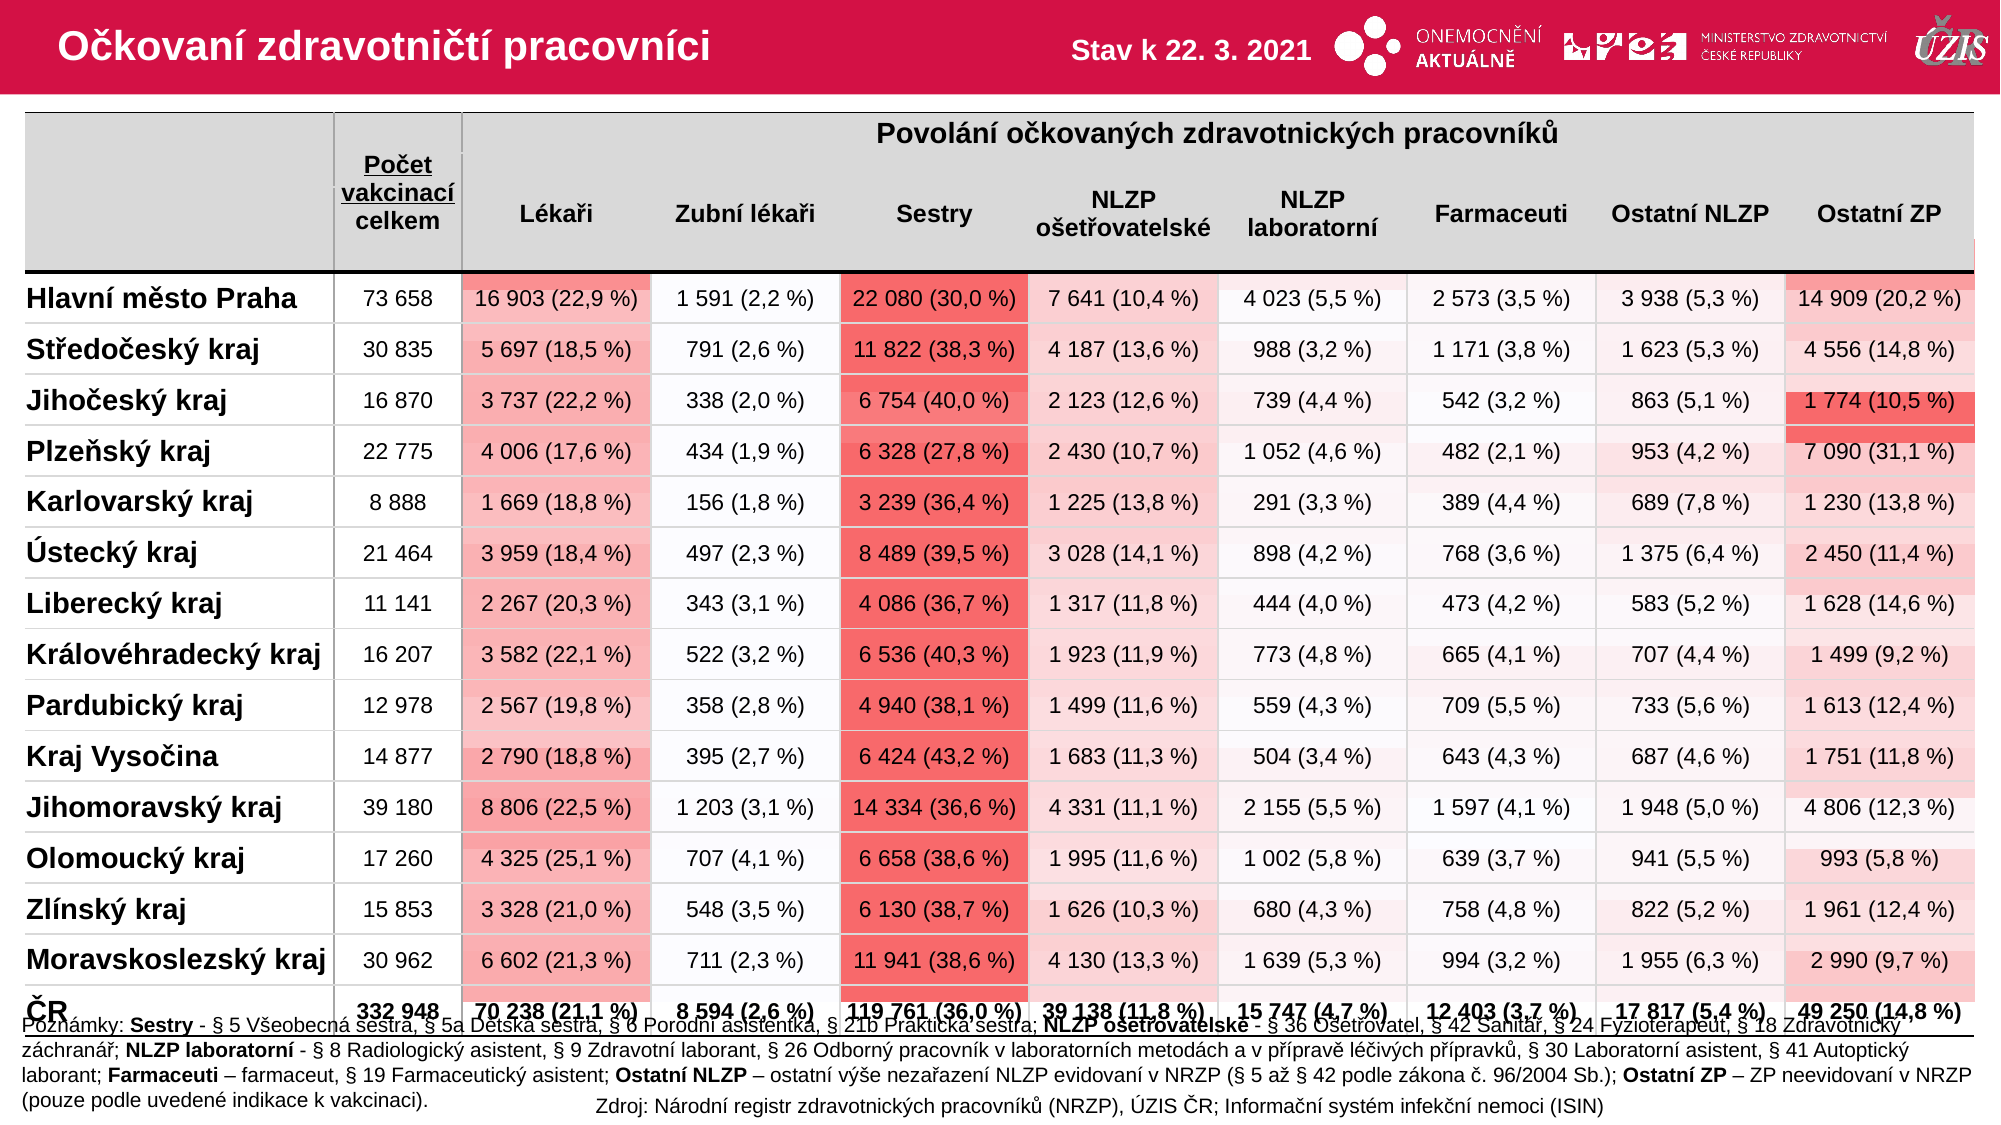

# Očkovaní zdravotničtí pracovníci
Stav k 22. 3. 2021
|  | Počet vakcinací celkem | Povolání očkovaných zdravotnických pracovníků |  |  |  |  |  |  |  |
| --- | --- | --- | --- | --- | --- | --- | --- | --- | --- |
|  |  | Lékaři | Zubní lékaři | Sestry | NLZP ošetřovatelské | NLZP laboratorní | Farmaceuti | Ostatní NLZP | Ostatní ZP |
|  |  | Lékaři | Zubní lékaři | Sestry | NLZP ošetřovatelské | NLZP laboratorní | Farmaceuti | Ostatní NLZP | Evidovaní ZP, neaktivní |
| Hlavní město Praha | 73 658 | 16 903 (22,9 %) | 1 591 (2,2 %) | 22 080 (30,0 %) | 7 641 (10,4 %) | 4 023 (5,5 %) | 2 573 (3,5 %) | 3 938 (5,3 %) | 14 909 (20,2 %) |
| Středočeský kraj | 30 835 | 5 697 (18,5 %) | 791 (2,6 %) | 11 822 (38,3 %) | 4 187 (13,6 %) | 988 (3,2 %) | 1 171 (3,8 %) | 1 623 (5,3 %) | 4 556 (14,8 %) |
| Jihočeský kraj | 16 870 | 3 737 (22,2 %) | 338 (2,0 %) | 6 754 (40,0 %) | 2 123 (12,6 %) | 739 (4,4 %) | 542 (3,2 %) | 863 (5,1 %) | 1 774 (10,5 %) |
| Plzeňský kraj | 22 775 | 4 006 (17,6 %) | 434 (1,9 %) | 6 328 (27,8 %) | 2 430 (10,7 %) | 1 052 (4,6 %) | 482 (2,1 %) | 953 (4,2 %) | 7 090 (31,1 %) |
| Karlovarský kraj | 8 888 | 1 669 (18,8 %) | 156 (1,8 %) | 3 239 (36,4 %) | 1 225 (13,8 %) | 291 (3,3 %) | 389 (4,4 %) | 689 (7,8 %) | 1 230 (13,8 %) |
| Ústecký kraj | 21 464 | 3 959 (18,4 %) | 497 (2,3 %) | 8 489 (39,5 %) | 3 028 (14,1 %) | 898 (4,2 %) | 768 (3,6 %) | 1 375 (6,4 %) | 2 450 (11,4 %) |
| Liberecký kraj | 11 141 | 2 267 (20,3 %) | 343 (3,1 %) | 4 086 (36,7 %) | 1 317 (11,8 %) | 444 (4,0 %) | 473 (4,2 %) | 583 (5,2 %) | 1 628 (14,6 %) |
| Královéhradecký kraj | 16 207 | 3 582 (22,1 %) | 522 (3,2 %) | 6 536 (40,3 %) | 1 923 (11,9 %) | 773 (4,8 %) | 665 (4,1 %) | 707 (4,4 %) | 1 499 (9,2 %) |
| Pardubický kraj | 12 978 | 2 567 (19,8 %) | 358 (2,8 %) | 4 940 (38,1 %) | 1 499 (11,6 %) | 559 (4,3 %) | 709 (5,5 %) | 733 (5,6 %) | 1 613 (12,4 %) |
| Kraj Vysočina | 14 877 | 2 790 (18,8 %) | 395 (2,7 %) | 6 424 (43,2 %) | 1 683 (11,3 %) | 504 (3,4 %) | 643 (4,3 %) | 687 (4,6 %) | 1 751 (11,8 %) |
| Jihomoravský kraj | 39 180 | 8 806 (22,5 %) | 1 203 (3,1 %) | 14 334 (36,6 %) | 4 331 (11,1 %) | 2 155 (5,5 %) | 1 597 (4,1 %) | 1 948 (5,0 %) | 4 806 (12,3 %) |
| Olomoucký kraj | 17 260 | 4 325 (25,1 %) | 707 (4,1 %) | 6 658 (38,6 %) | 1 995 (11,6 %) | 1 002 (5,8 %) | 639 (3,7 %) | 941 (5,5 %) | 993 (5,8 %) |
| Zlínský kraj | 15 853 | 3 328 (21,0 %) | 548 (3,5 %) | 6 130 (38,7 %) | 1 626 (10,3 %) | 680 (4,3 %) | 758 (4,8 %) | 822 (5,2 %) | 1 961 (12,4 %) |
| Moravskoslezský kraj | 30 962 | 6 602 (21,3 %) | 711 (2,3 %) | 11 941 (38,6 %) | 4 130 (13,3 %) | 1 639 (5,3 %) | 994 (3,2 %) | 1 955 (6,3 %) | 2 990 (9,7 %) |
| ČR | 332 948 | 70 238 (21,1 %) | 8 594 (2,6 %) | 119 761 (36,0 %) | 39 138 (11,8 %) | 15 747 (4,7 %) | 12 403 (3,7 %) | 17 817 (5,4 %) | 49 250 (14,8 %) |
|  |  |  |  |  |  |  |  |
| --- | --- | --- | --- | --- | --- | --- | --- |
|  |  |  |  |  |  |  |  |
|  |  |  |  |  |  |  |  |
|  |  |  |  |  |  |  |  |
|  |  |  |  |  |  |  |  |
|  |  |  |  |  |  |  |  |
|  |  |  |  |  |  |  |  |
|  |  |  |  |  |  |  |  |
|  |  |  |  |  |  |  |  |
|  |  |  |  |  |  |  |  |
|  |  |  |  |  |  |  |  |
|  |  |  |  |  |  |  |  |
|  |  |  |  |  |  |  |  |
|  |  |  |  |  |  |  |  |
|  |  |  |  |  |  |  |  |
Poznámky: Sestry - § 5 Všeobecná sestra, § 5a Dětská sestra, § 6 Porodní asistentka, § 21b Praktická sestra; NLZP ošetřovatelské - § 36 Ošetřovatel, § 42 Sanitář, § 24 Fyzioterapeut, § 18 Zdravotnický záchranář; NLZP laboratorní - § 8 Radiologický asistent, § 9 Zdravotní laborant, § 26 Odborný pracovník v laboratorních metodách a v přípravě léčivých přípravků, § 30 Laboratorní asistent, § 41 Autoptický laborant; Farmaceuti – farmaceut, § 19 Farmaceutický asistent; Ostatní NLZP – ostatní výše nezařazení NLZP evidovaní v NRZP (§ 5 až § 42 podle zákona č. 96/2004 Sb.); Ostatní ZP – ZP neevidovaní v NRZP (pouze podle uvedené indikace k vakcinaci).
Zdroj: Národní registr zdravotnických pracovníků (NRZP), ÚZIS ČR; Informační systém infekční nemoci (ISIN)